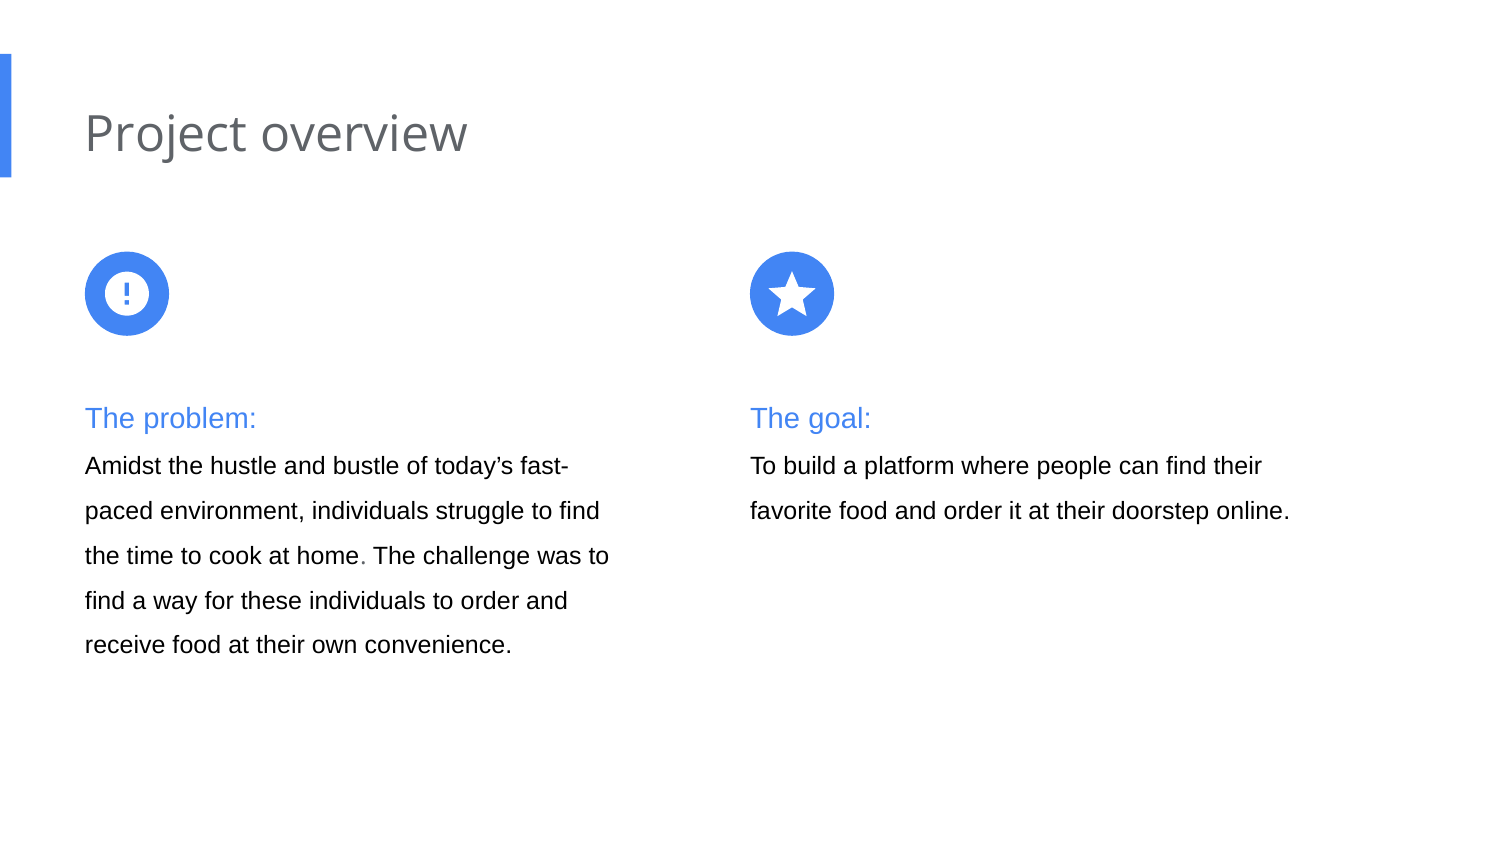

Project overview

The problem:
Amidst the hustle and bustle of today’s fast-paced environment, individuals struggle to find the time to cook at home. The challenge was to find a way for these individuals to order and receive food at their own convenience.
The goal:
To build a platform where people can find their favorite food and order it at their doorstep online.